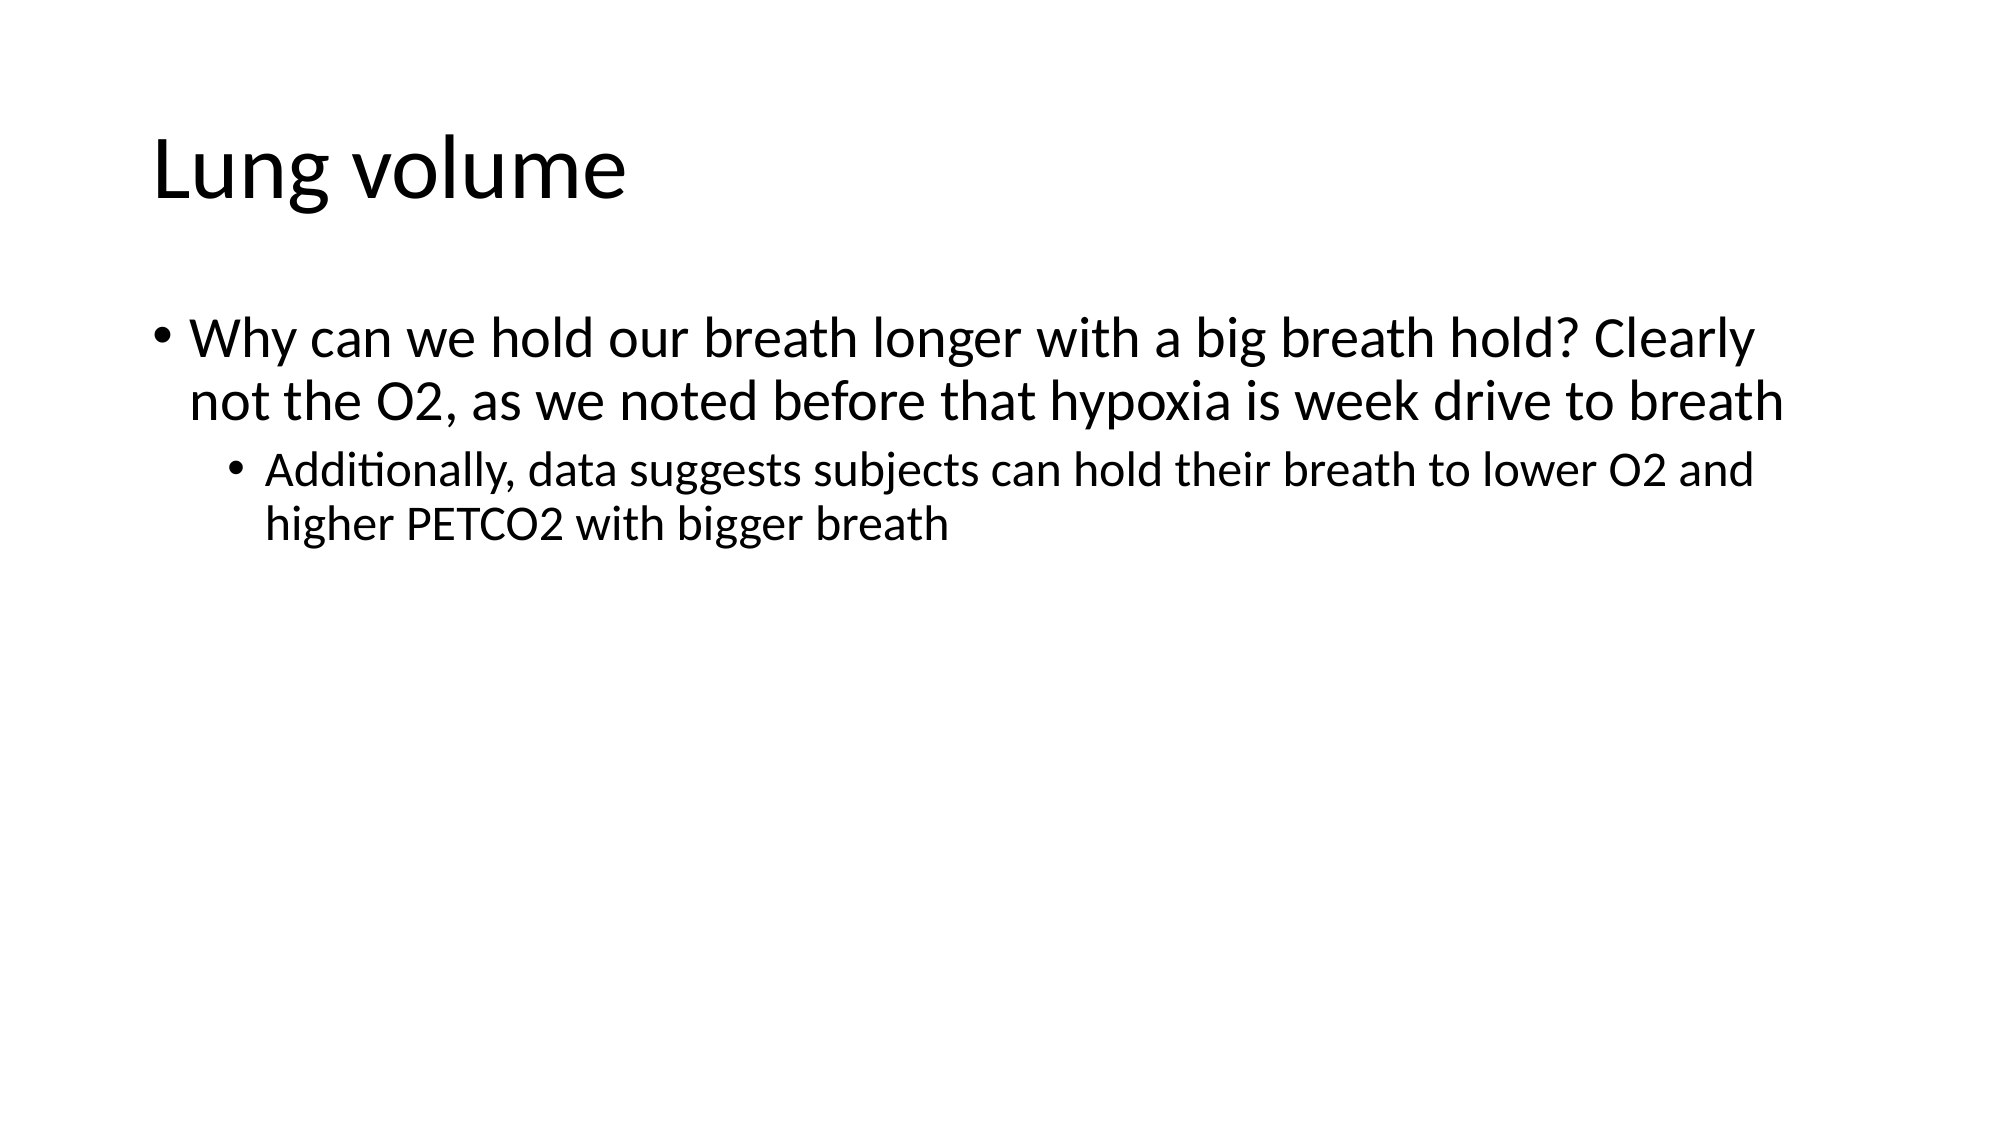

# Lung volume
Why can we hold our breath longer with a big breath hold? Clearly not the O2, as we noted before that hypoxia is week drive to breath
Additionally, data suggests subjects can hold their breath to lower O2 and higher PETCO2 with bigger breath